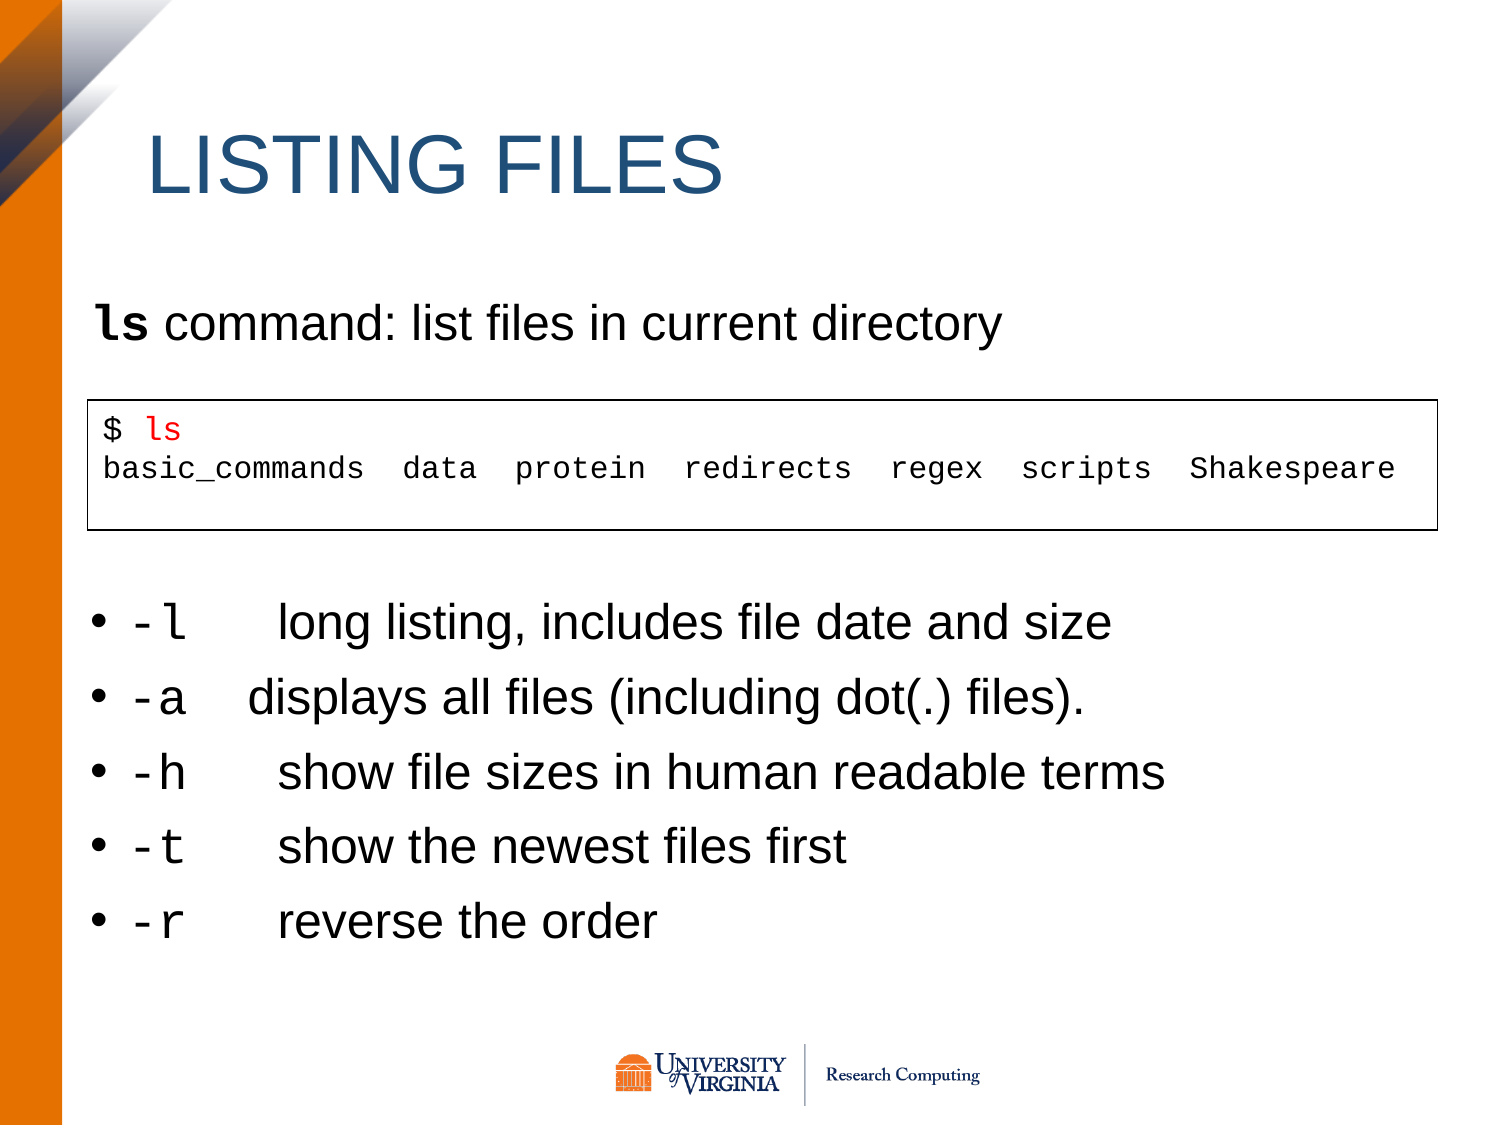

LISTING FILES

ls command: list files in current directory

-l	long listing, includes file date and size
-a  displays all files (including dot(.) files).
-h	show file sizes in human readable terms
-t	show the newest files first
-r 	reverse the order
$ ls
basic_commands  data  protein  redirects  regex  scripts  Shakespeare